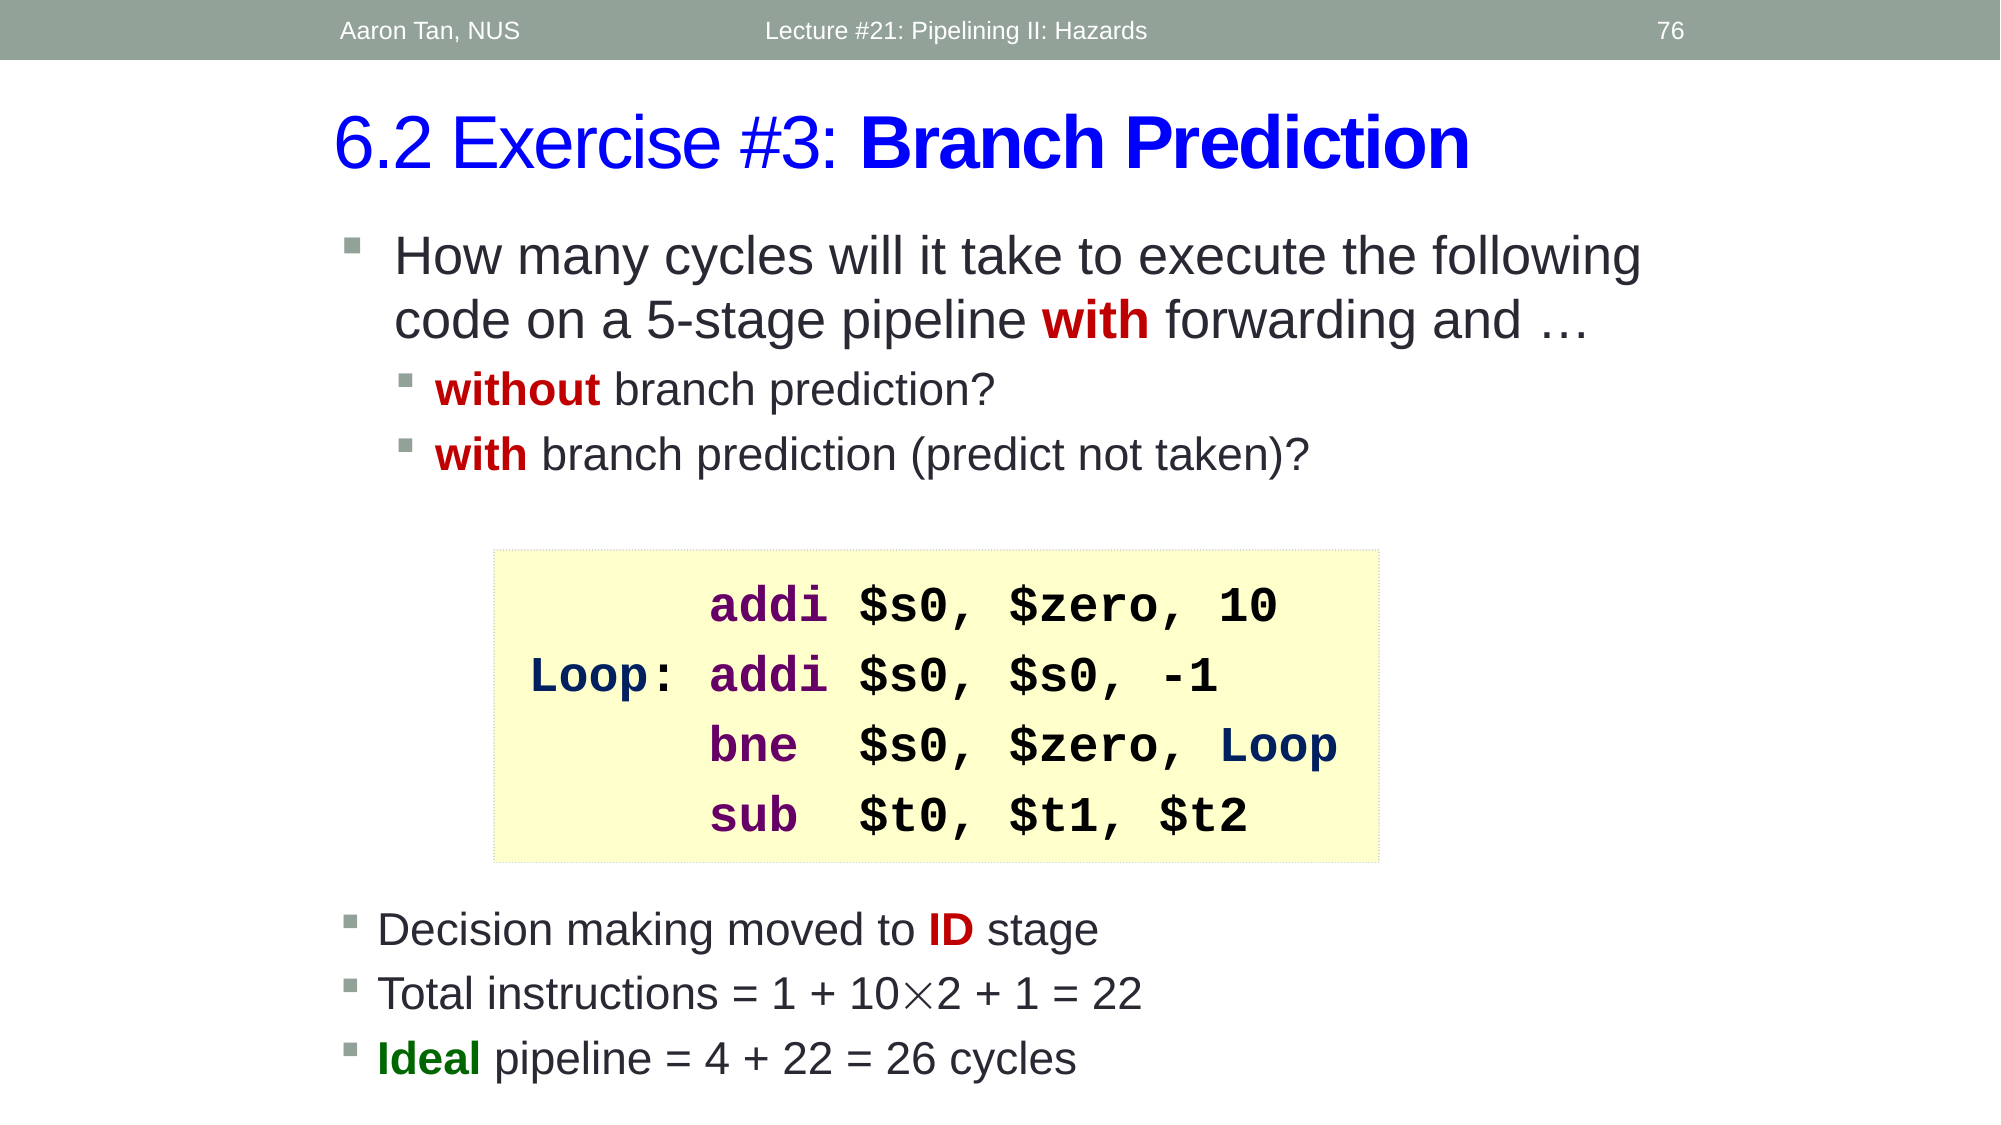

Aaron Tan, NUS
Lecture #21: Pipelining II: Hazards
76
# 6.2 Exercise #3: Branch Prediction
How many cycles will it take to execute the following code on a 5-stage pipeline with forwarding and …
without branch prediction?
with branch prediction (predict not taken)?
      addi $s0, $zero, 10
Loop: addi $s0, $s0, -1
      bne  $s0, $zero, Loop
      sub  $t0, $t1, $t2
Decision making moved to ID stage
Total instructions = 1 + 10×2 + 1 = 22
Ideal pipeline = 4 + 22 = 26 cycles